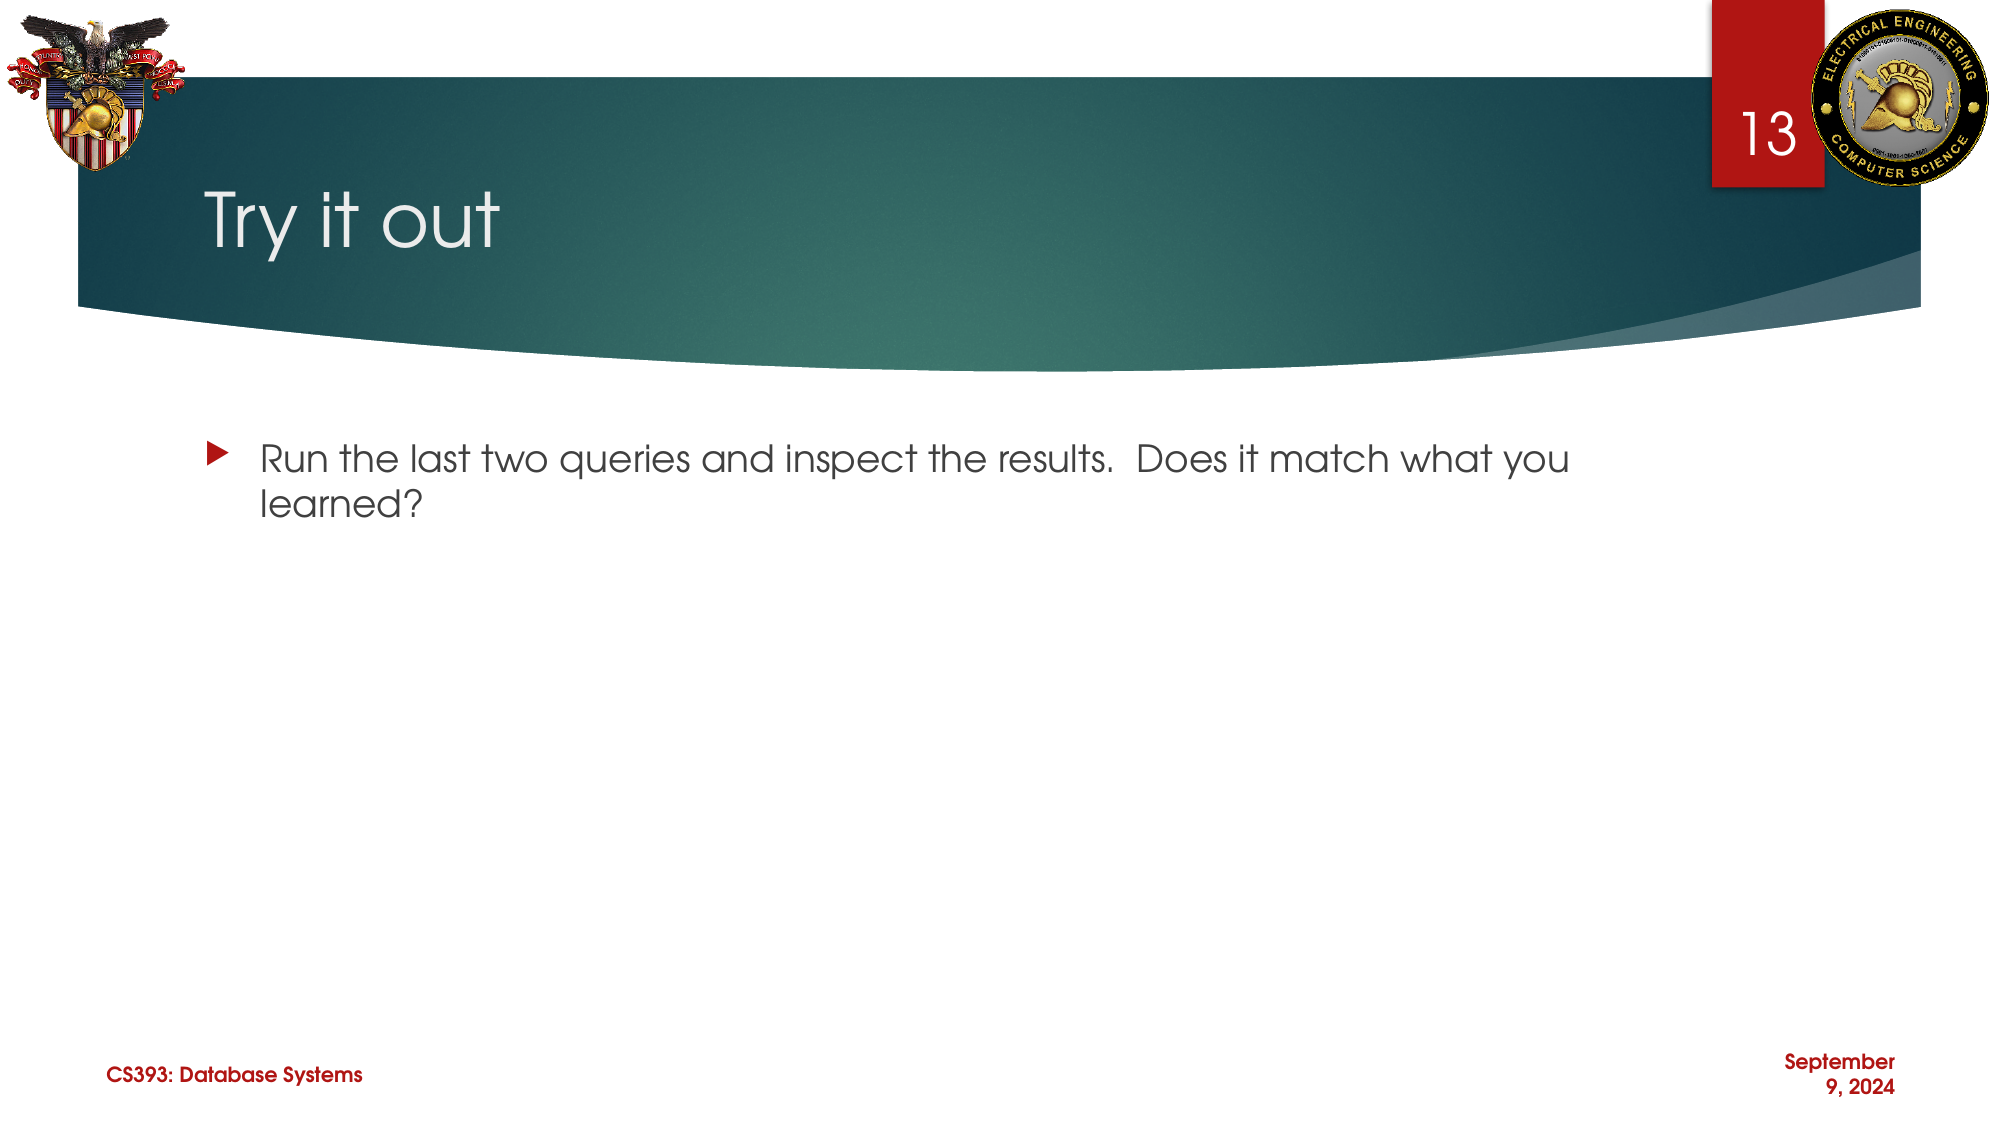

13
# Try it out
Run the last two queries and inspect the results.  Does it match what you learned?
CS393: Database Systems
September 9, 2024